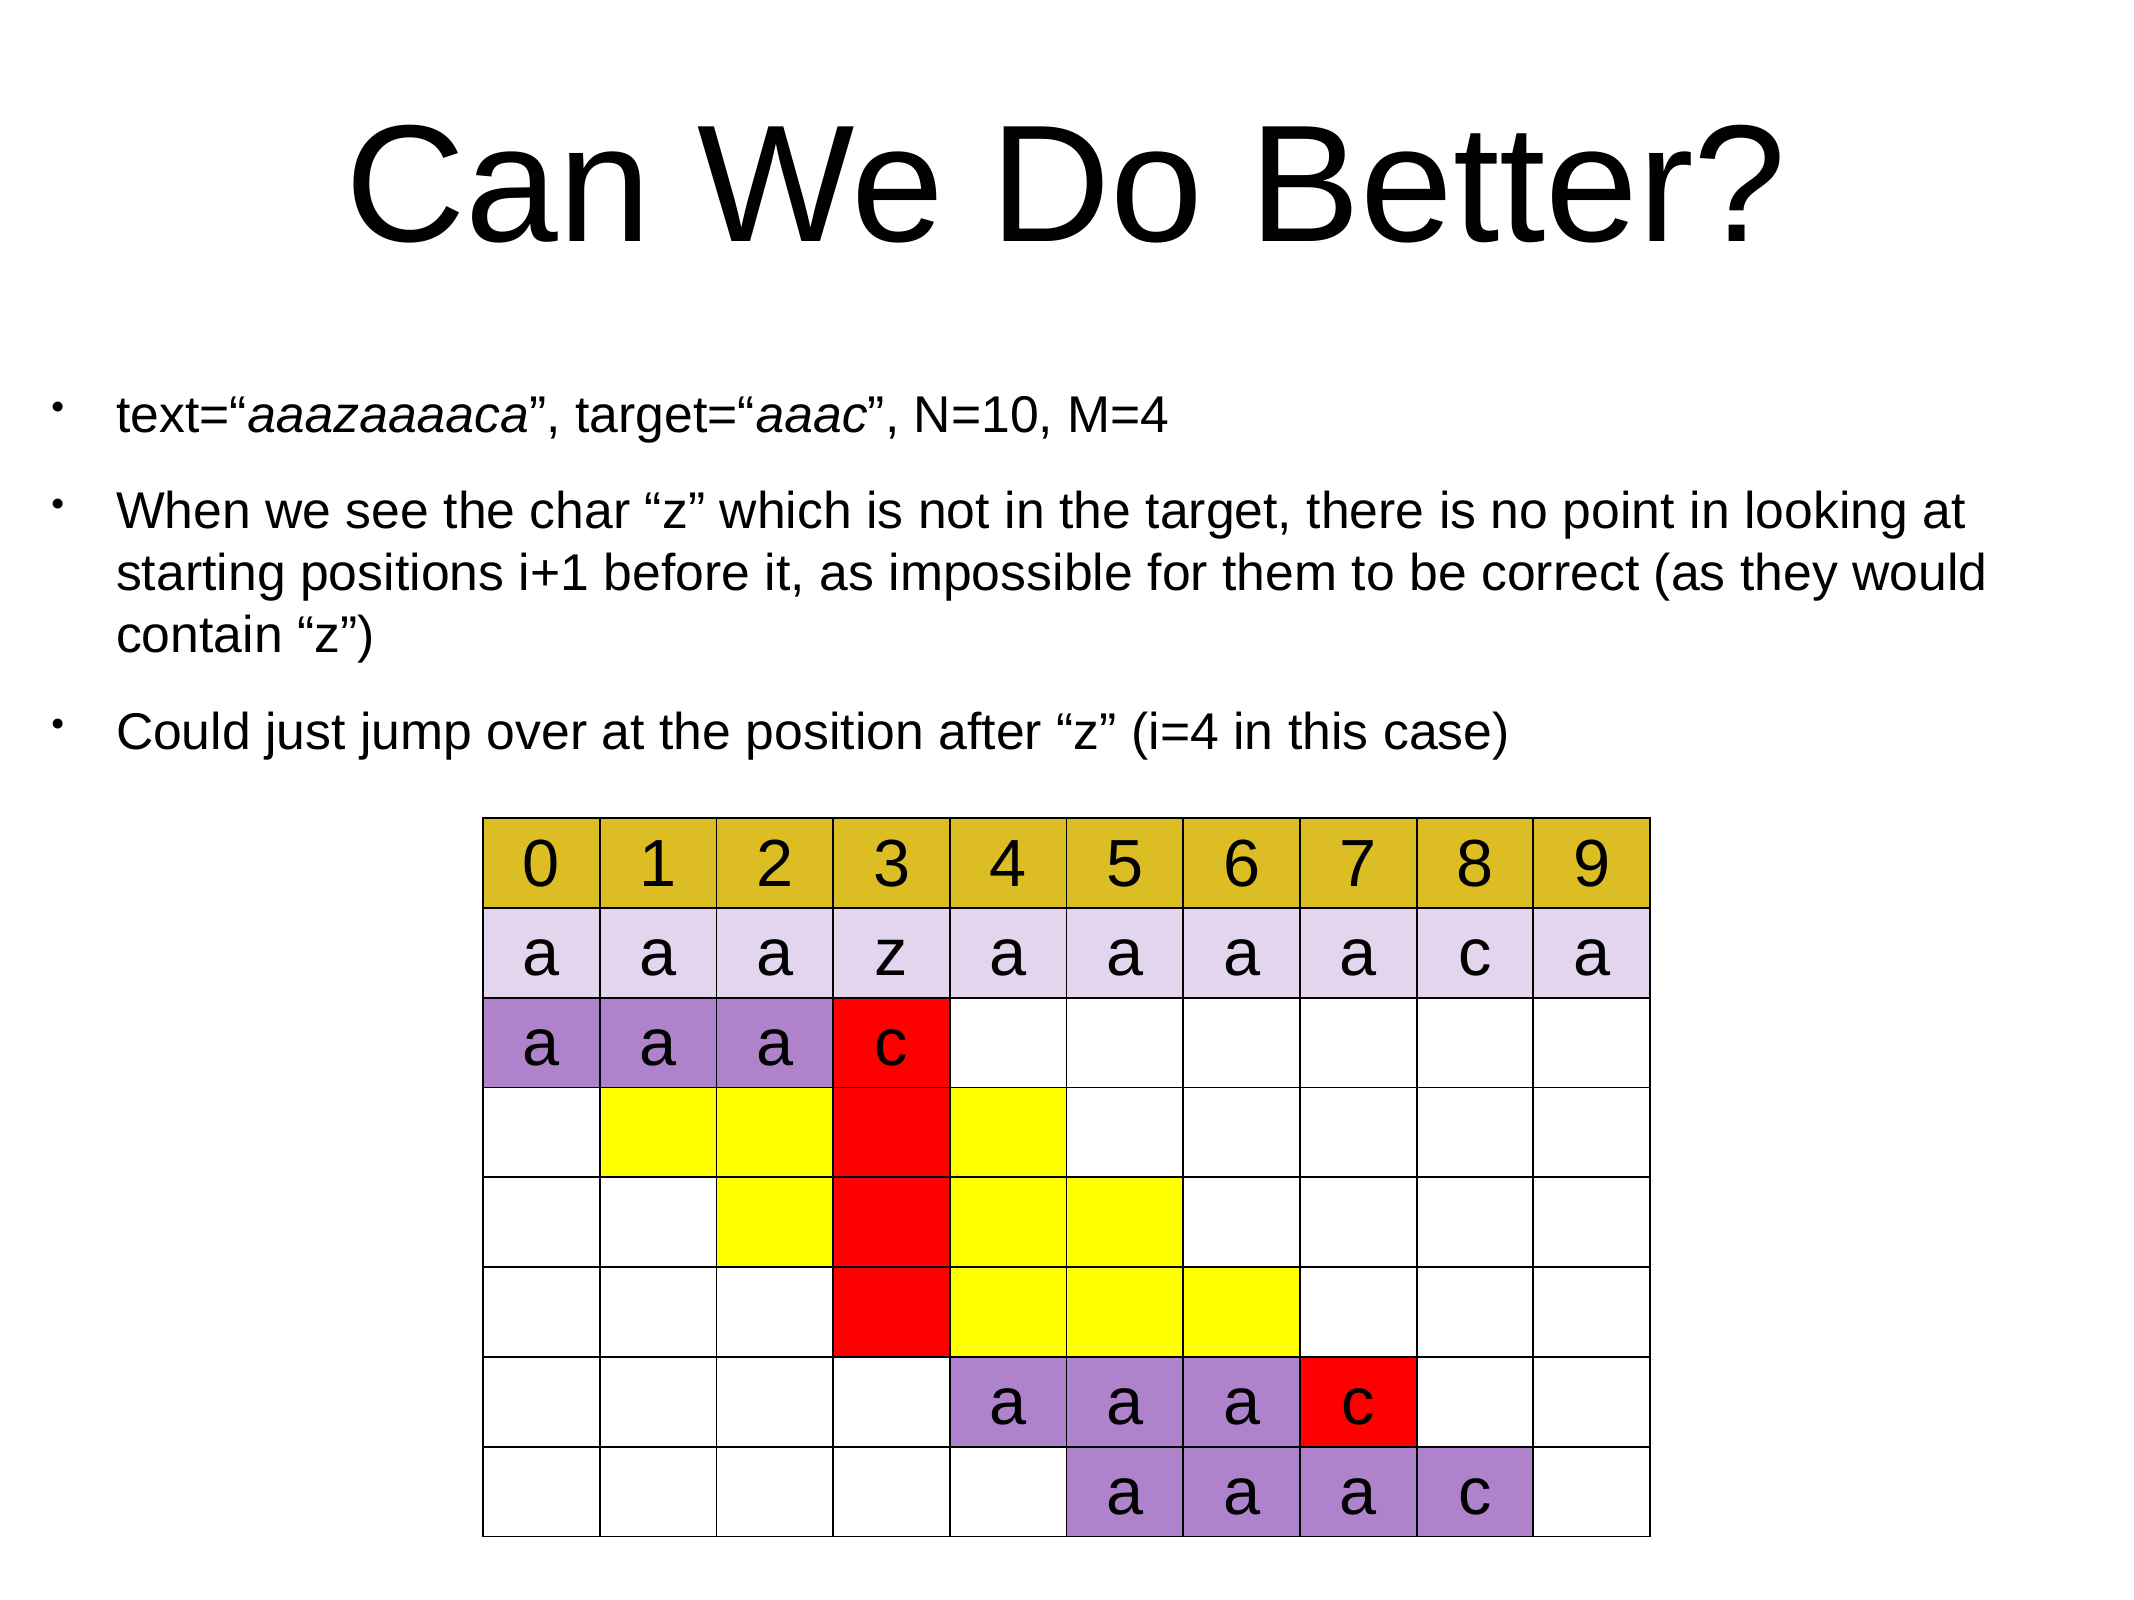

# Can We Do Better?
text=“aaazaaaaca”, target=“aaac”, N=10, M=4
When we see the char “z” which is not in the target, there is no point in looking at starting positions i+1 before it, as impossible for them to be correct (as they would contain “z”)
Could just jump over at the position after “z” (i=4 in this case)
| 0 | 1 | 2 | 3 | 4 | 5 | 6 | 7 | 8 | 9 |
| --- | --- | --- | --- | --- | --- | --- | --- | --- | --- |
| a | a | a | z | a | a | a | a | c | a |
| a | a | a | c |  |  |  |  |  |  |
|  |  |  |  |  |  |  |  |  |  |
|  |  |  |  |  |  |  |  |  |  |
|  |  |  |  |  |  |  |  |  |  |
|  |  |  |  | a | a | a | c |  |  |
|  |  |  |  |  | a | a | a | c |  |